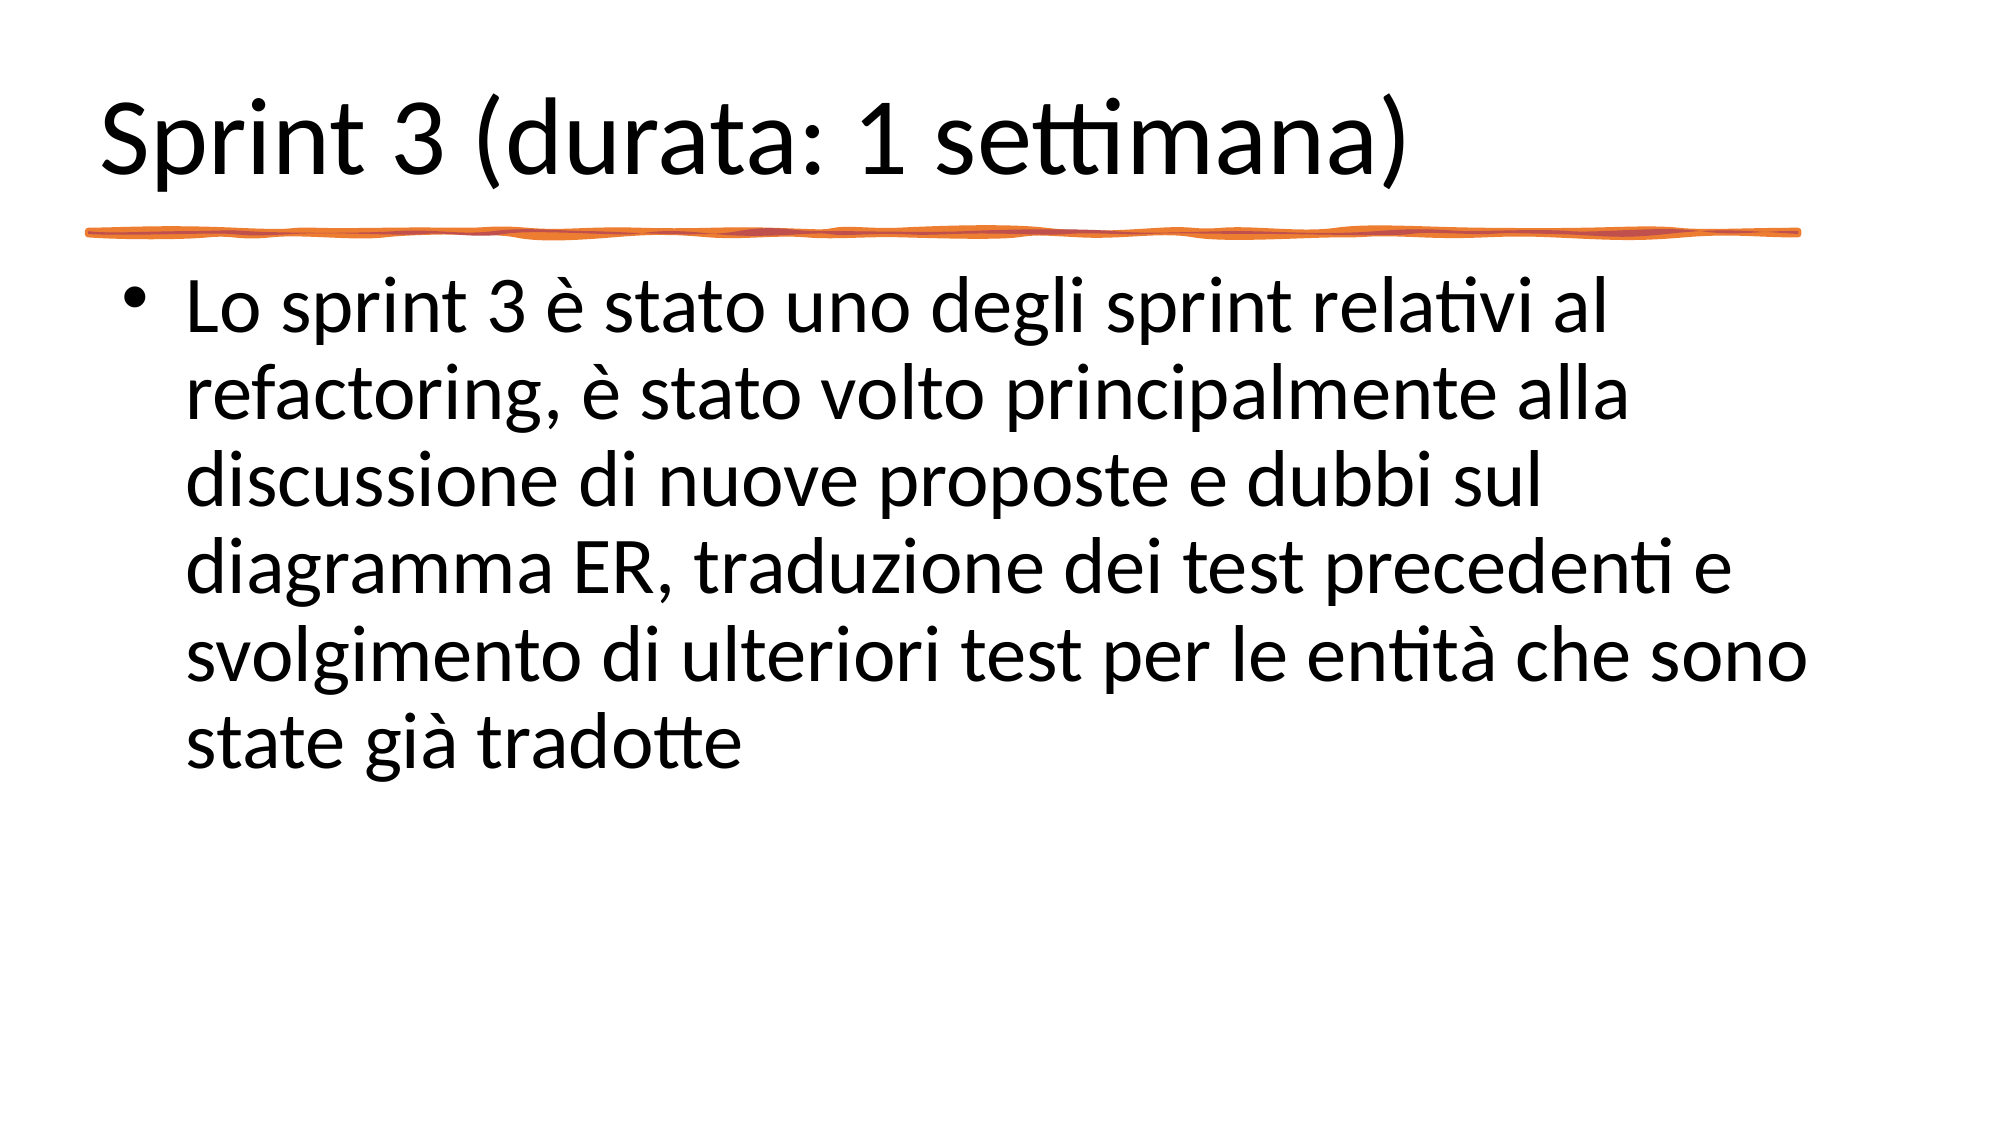

# Sprint 3 (durata: 1 settimana)

Lo sprint 3 è stato uno degli sprint relativi al refactoring, è stato volto principalmente alla discussione di nuove proposte e dubbi sul diagramma ER, traduzione dei test precedenti e svolgimento di ulteriori test per le entità che sono state già tradotte